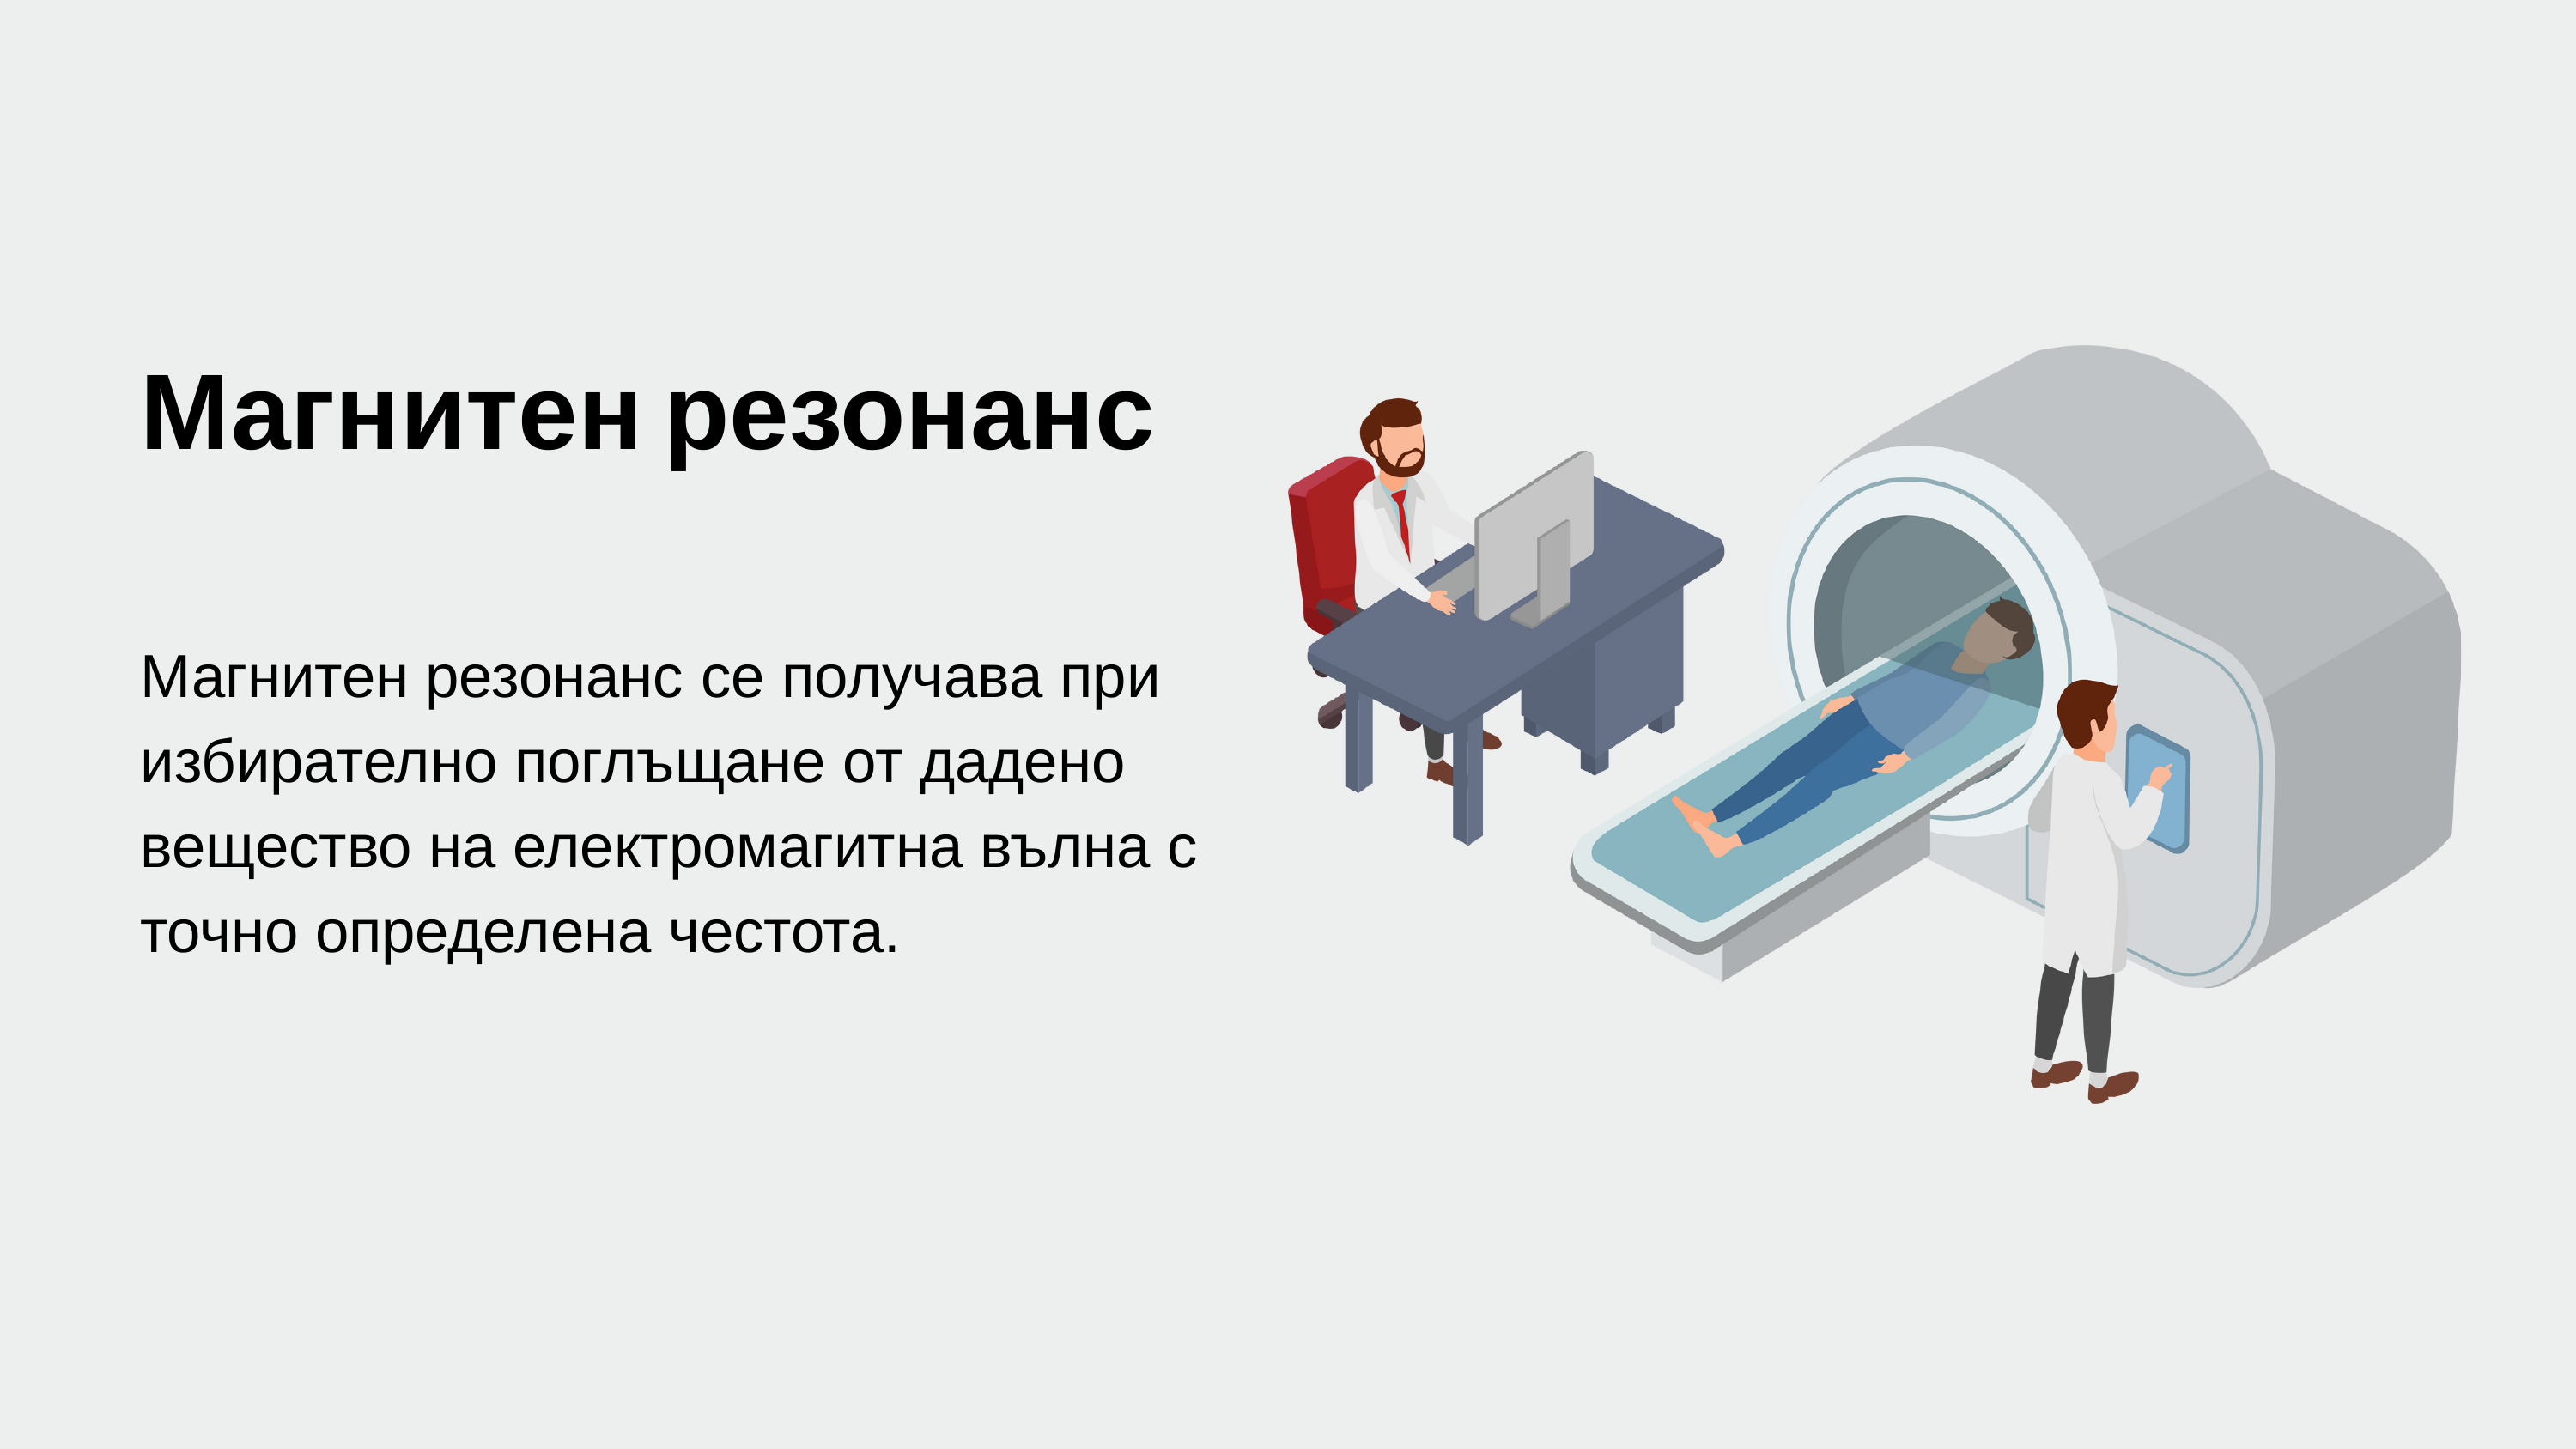

Магнитен резонанс

Магнитен резонанс се получава при избирателно поглъщане от дадено вещество на електромагитна вълна с точно определена честота.